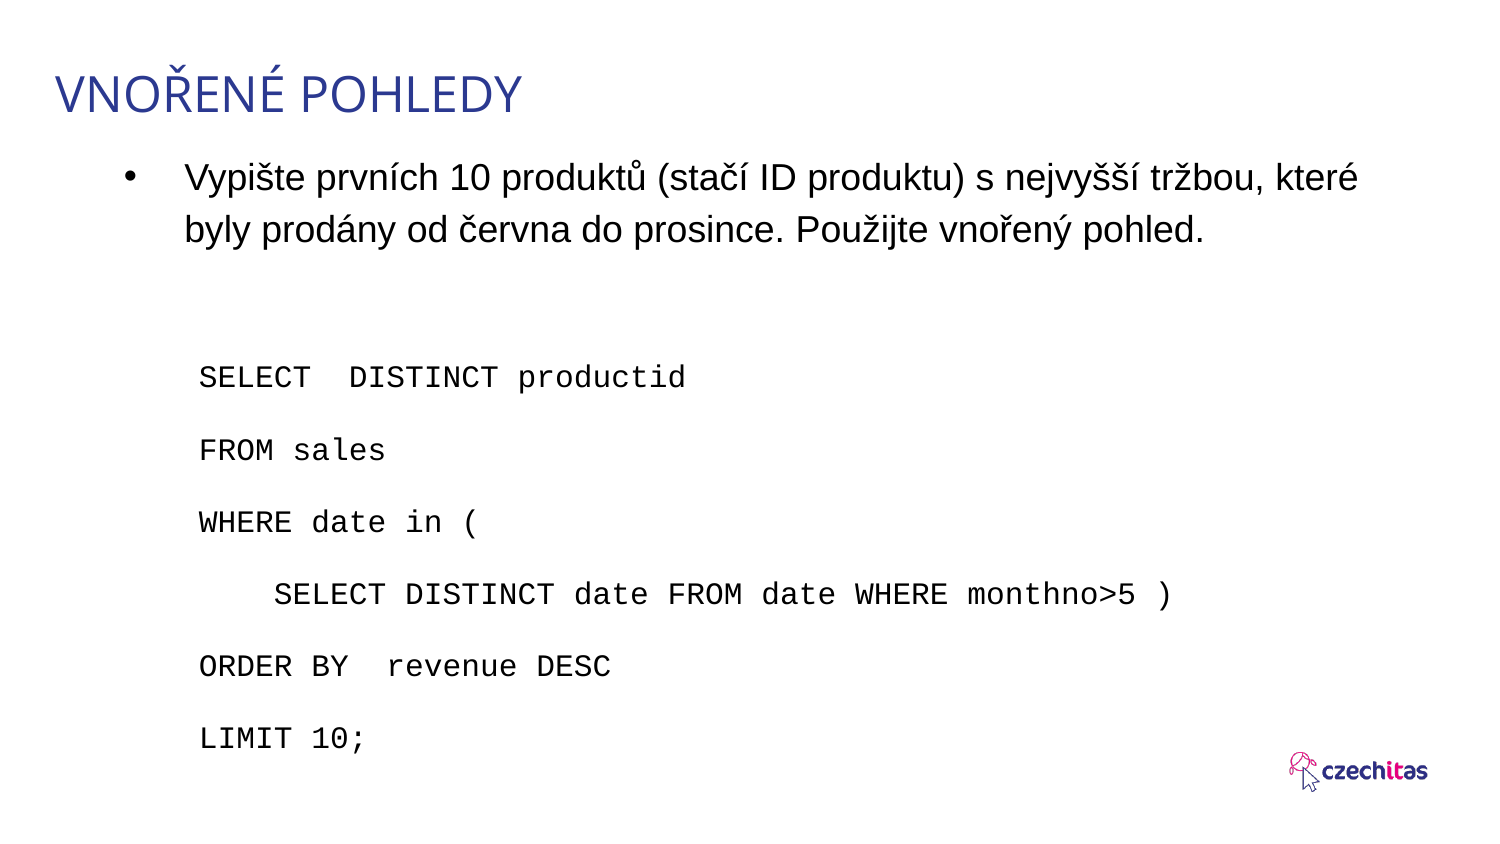

# VNOŘENÉ POHLEDY
Vypište prvních 10 produktů (stačí ID produktu) s nejvyšší tržbou, které byly prodány od června do prosince. Použijte vnořený pohled.

SELECT  DISTINCT productid
FROM sales
WHERE date in (
    SELECT DISTINCT date FROM date WHERE monthno>5 )
ORDER BY  revenue DESC
LIMIT 10;